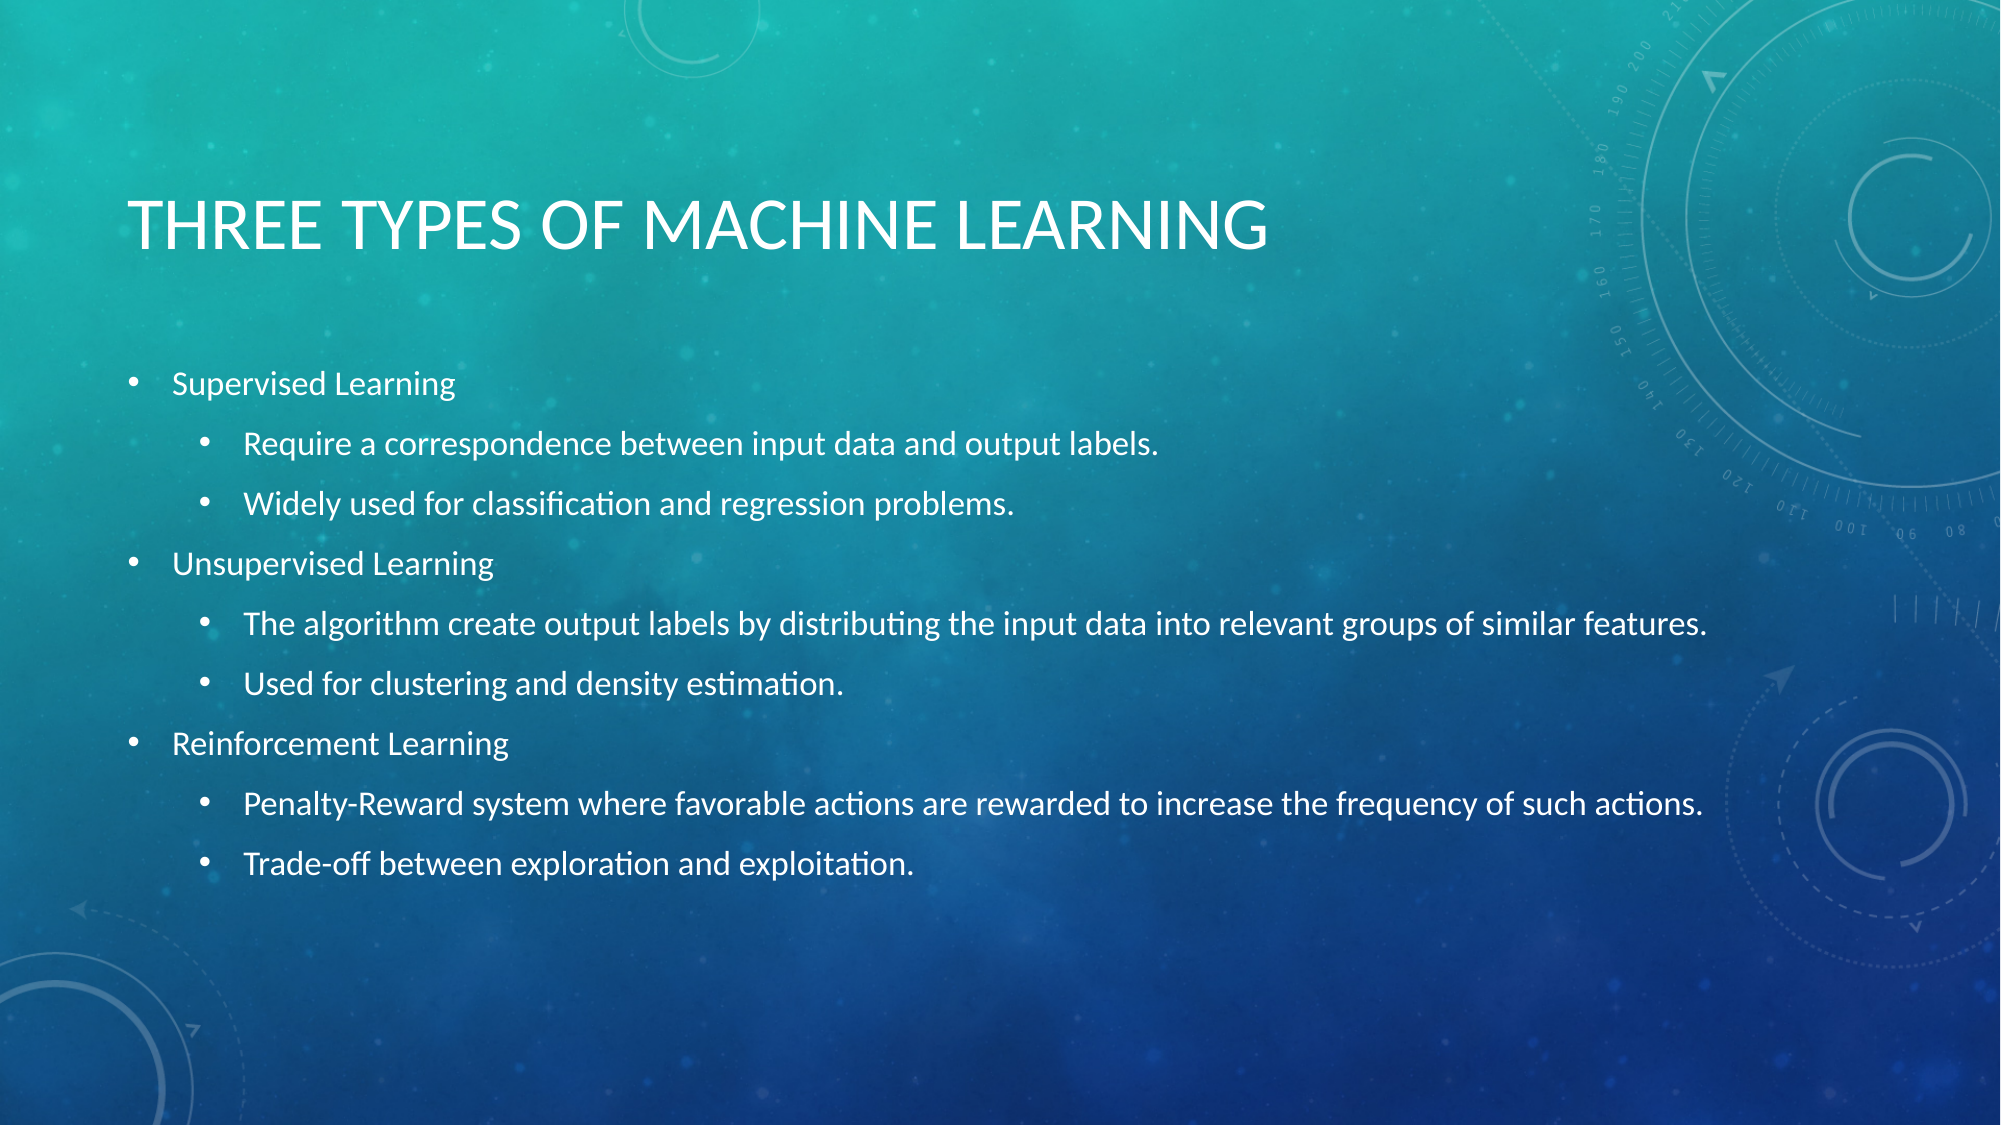

# Three Types of Machine Learning
Supervised Learning
Require a correspondence between input data and output labels.
Widely used for classification and regression problems.
Unsupervised Learning
The algorithm create output labels by distributing the input data into relevant groups of similar features.
Used for clustering and density estimation.
Reinforcement Learning
Penalty-Reward system where favorable actions are rewarded to increase the frequency of such actions.
Trade-off between exploration and exploitation.